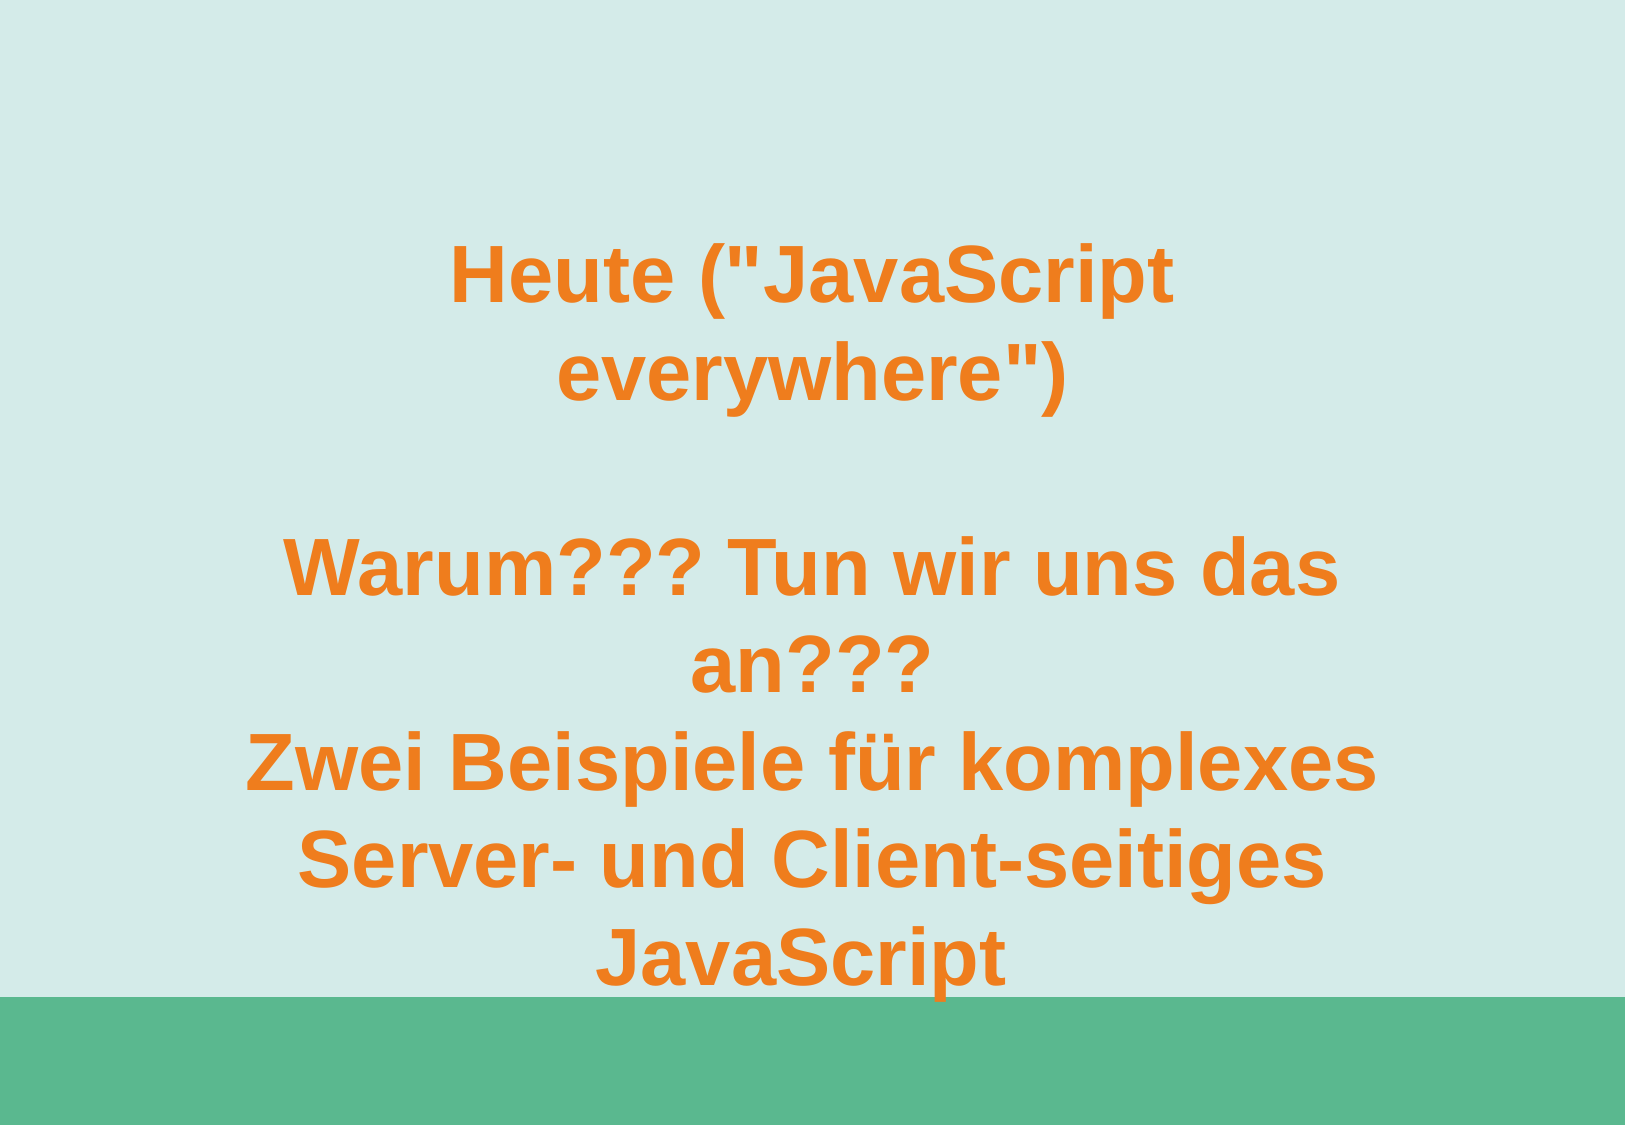

Heute ("JavaScript everywhere")

Warum??? Tun wir uns das an???
Zwei Beispiele für komplexes Server- und Client-seitiges JavaScript
#